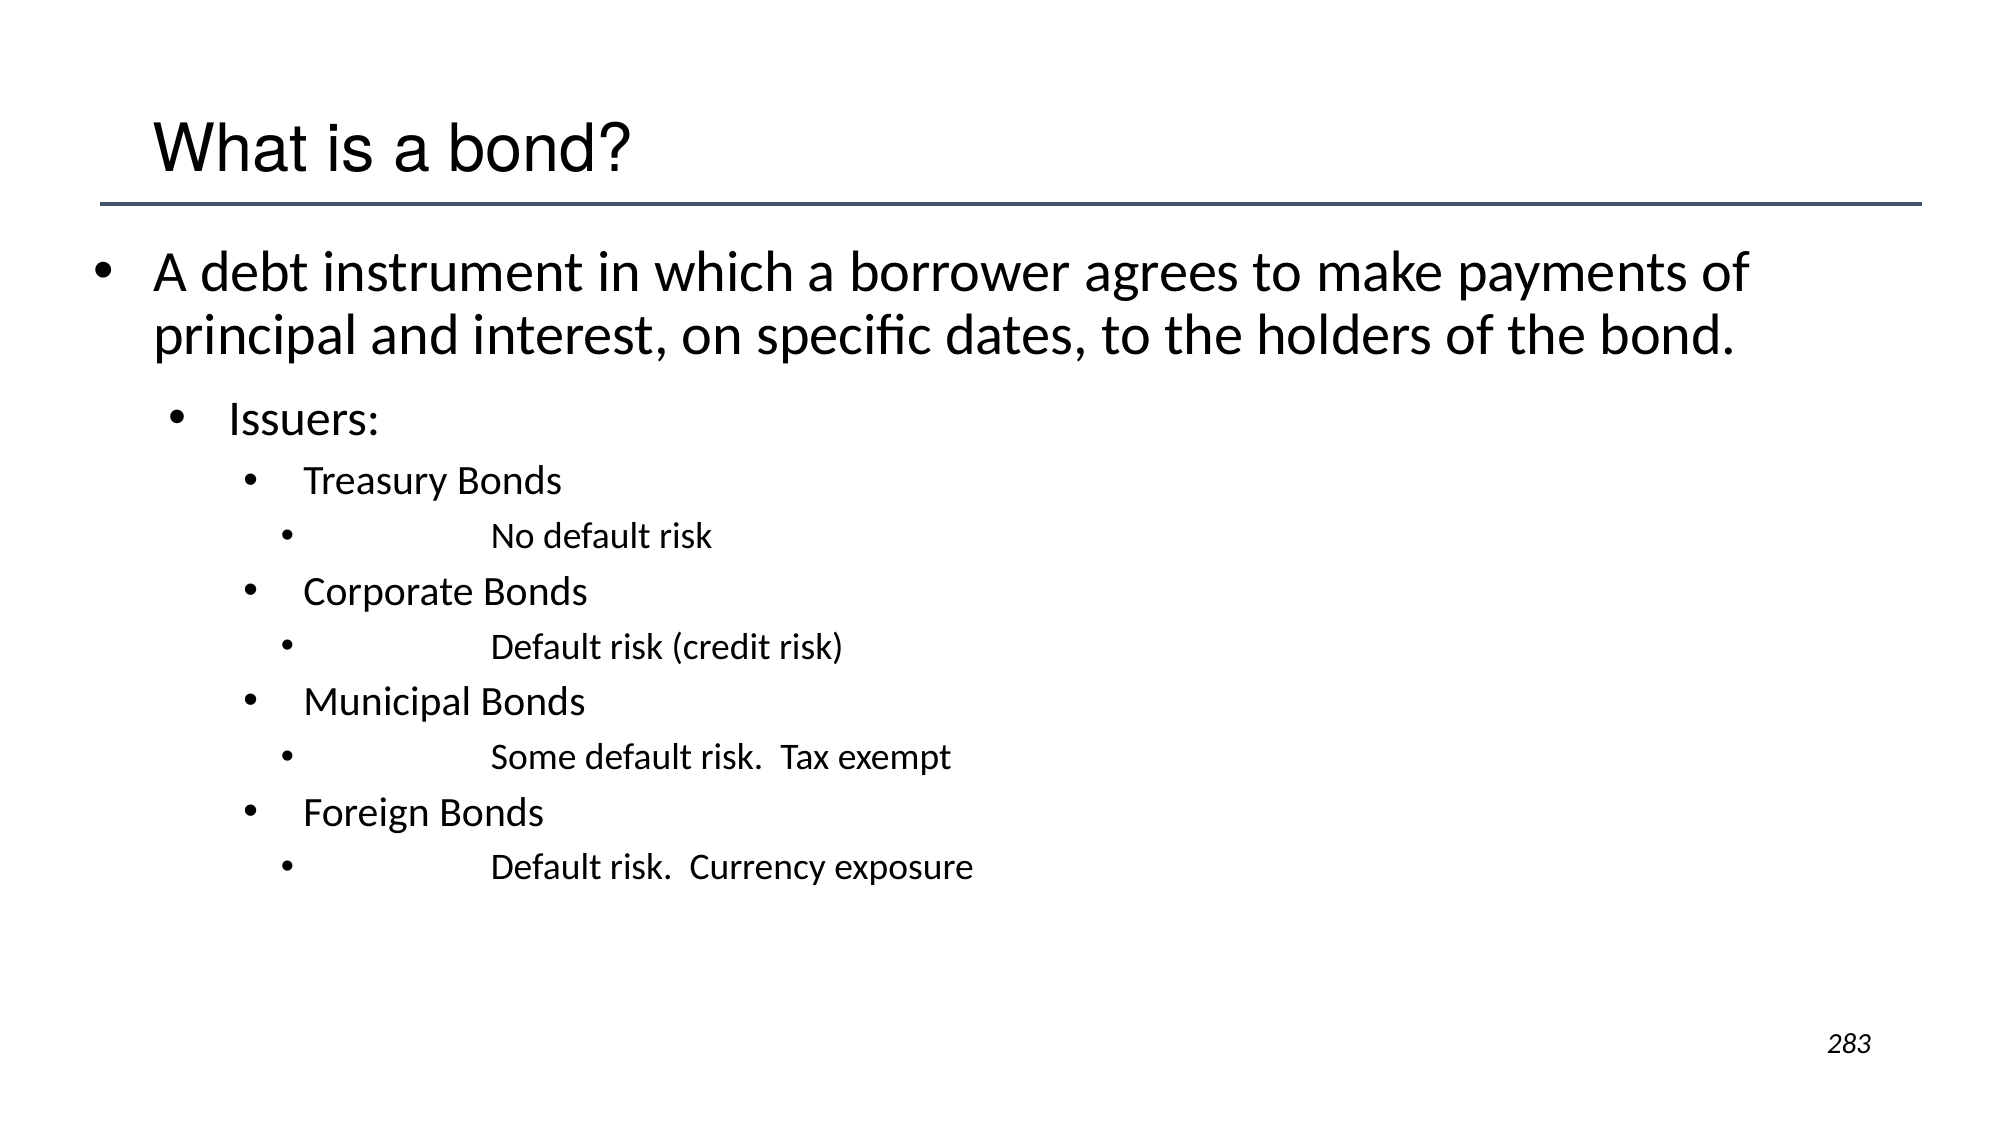

# What is a bond?
A debt instrument in which a borrower agrees to make payments of principal and interest, on specific dates, to the holders of the bond.
Issuers:
Treasury Bonds
	No default risk
Corporate Bonds
	Default risk (credit risk)
Municipal Bonds
	Some default risk.  Tax exempt
Foreign Bonds
	Default risk.  Currency exposure